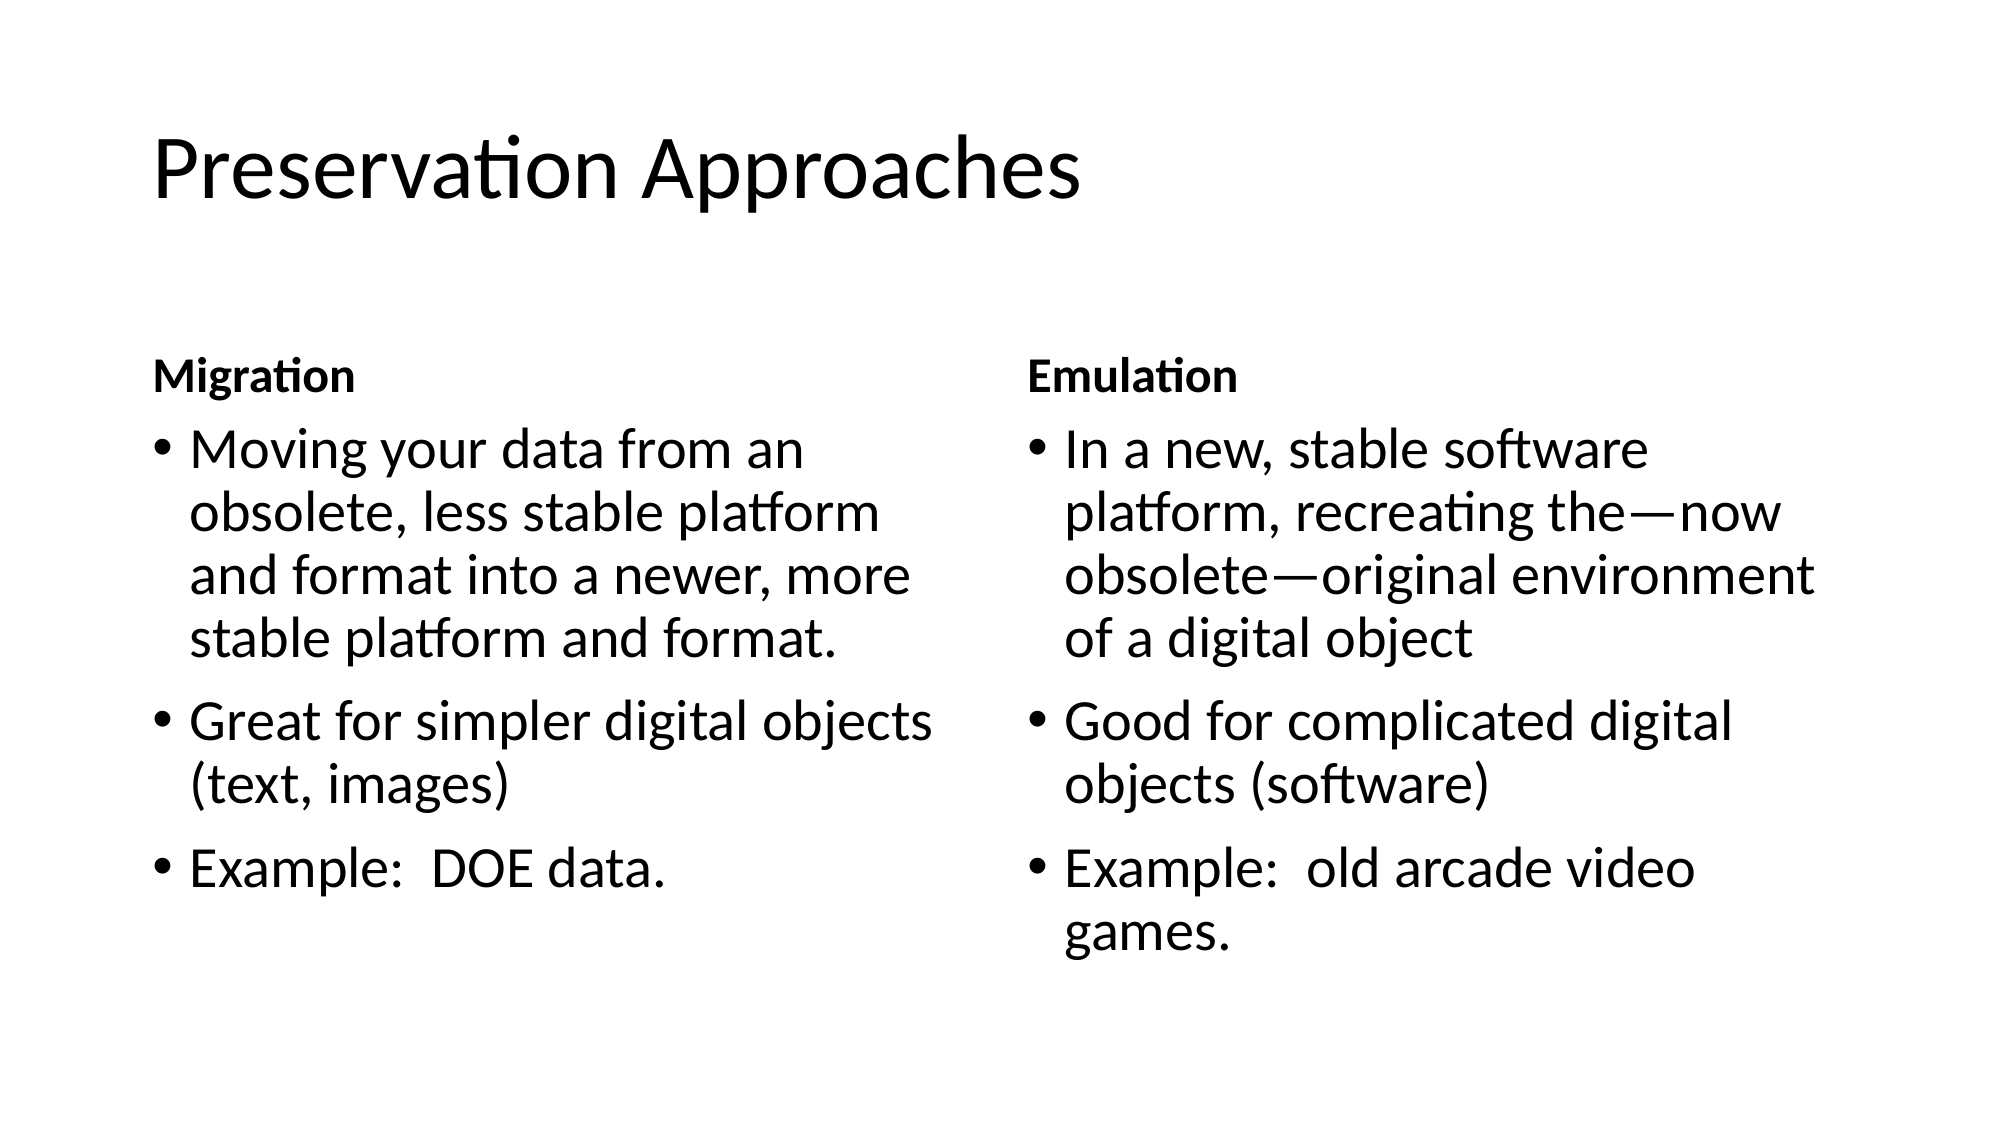

Preservation Approaches
Migration
Emulation
Moving your data from an obsolete, less stable platform and format into a newer, more stable platform and format.
Great for simpler digital objects (text, images)
Example:  DOE data.
In a new, stable software platform, recreating the—now obsolete—original environment of a digital object
Good for complicated digital objects (software)
Example:  old arcade video games.